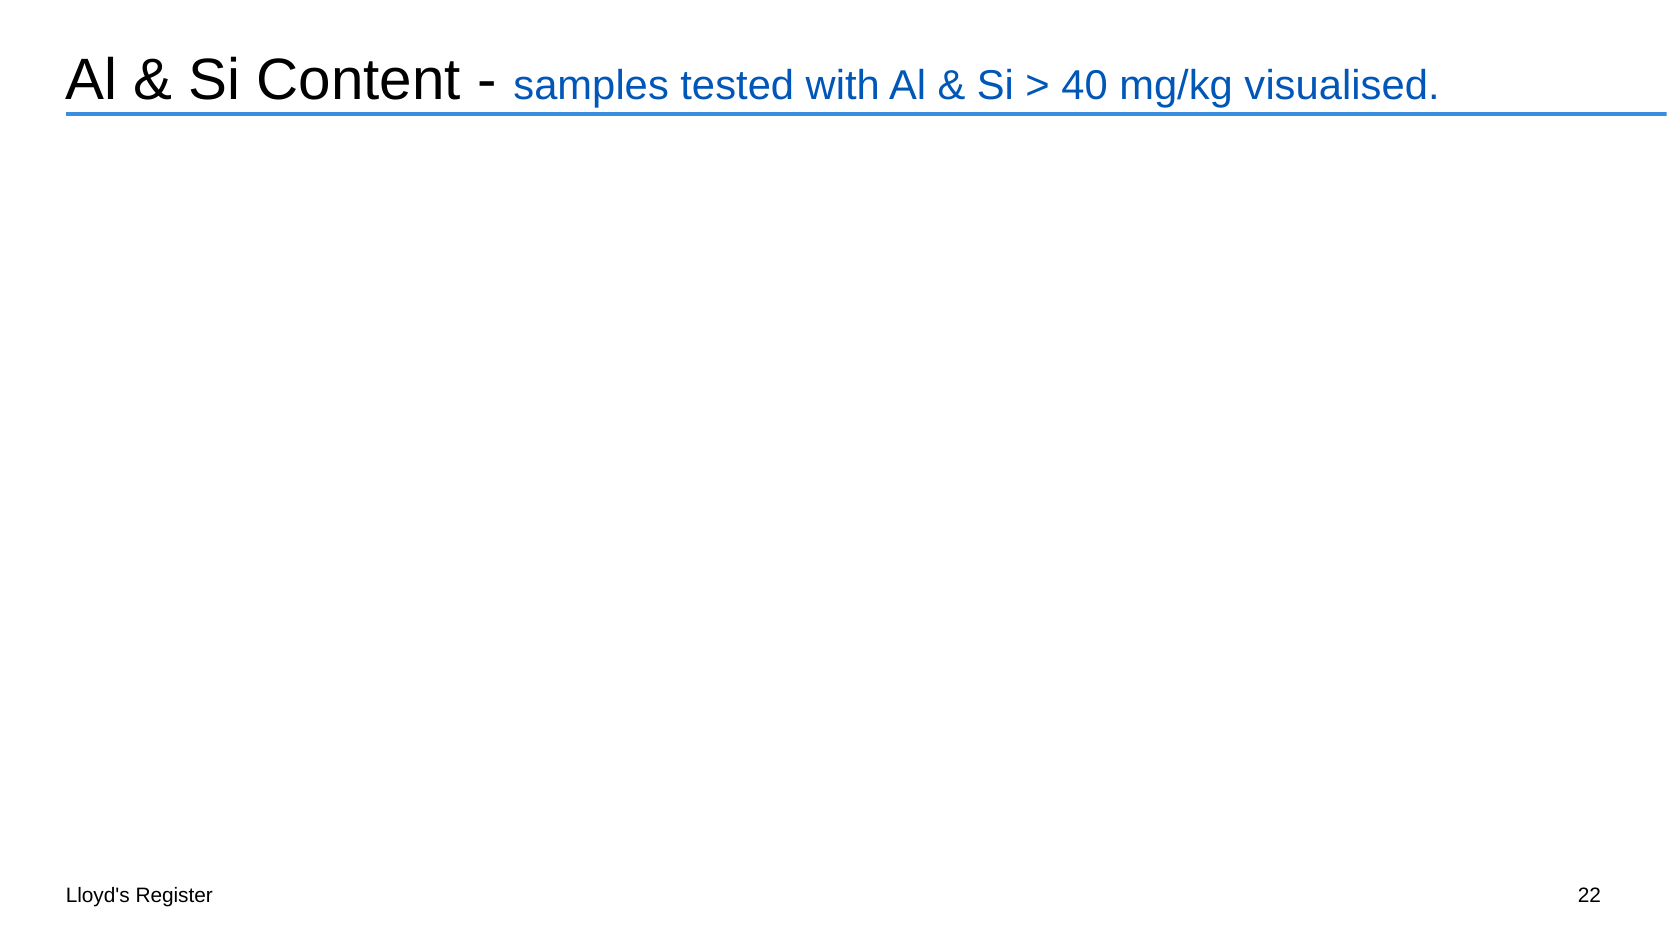

# Al & Si Content - samples tested with Al & Si > 40 mg/kg visualised.
Lloyd's Register
22